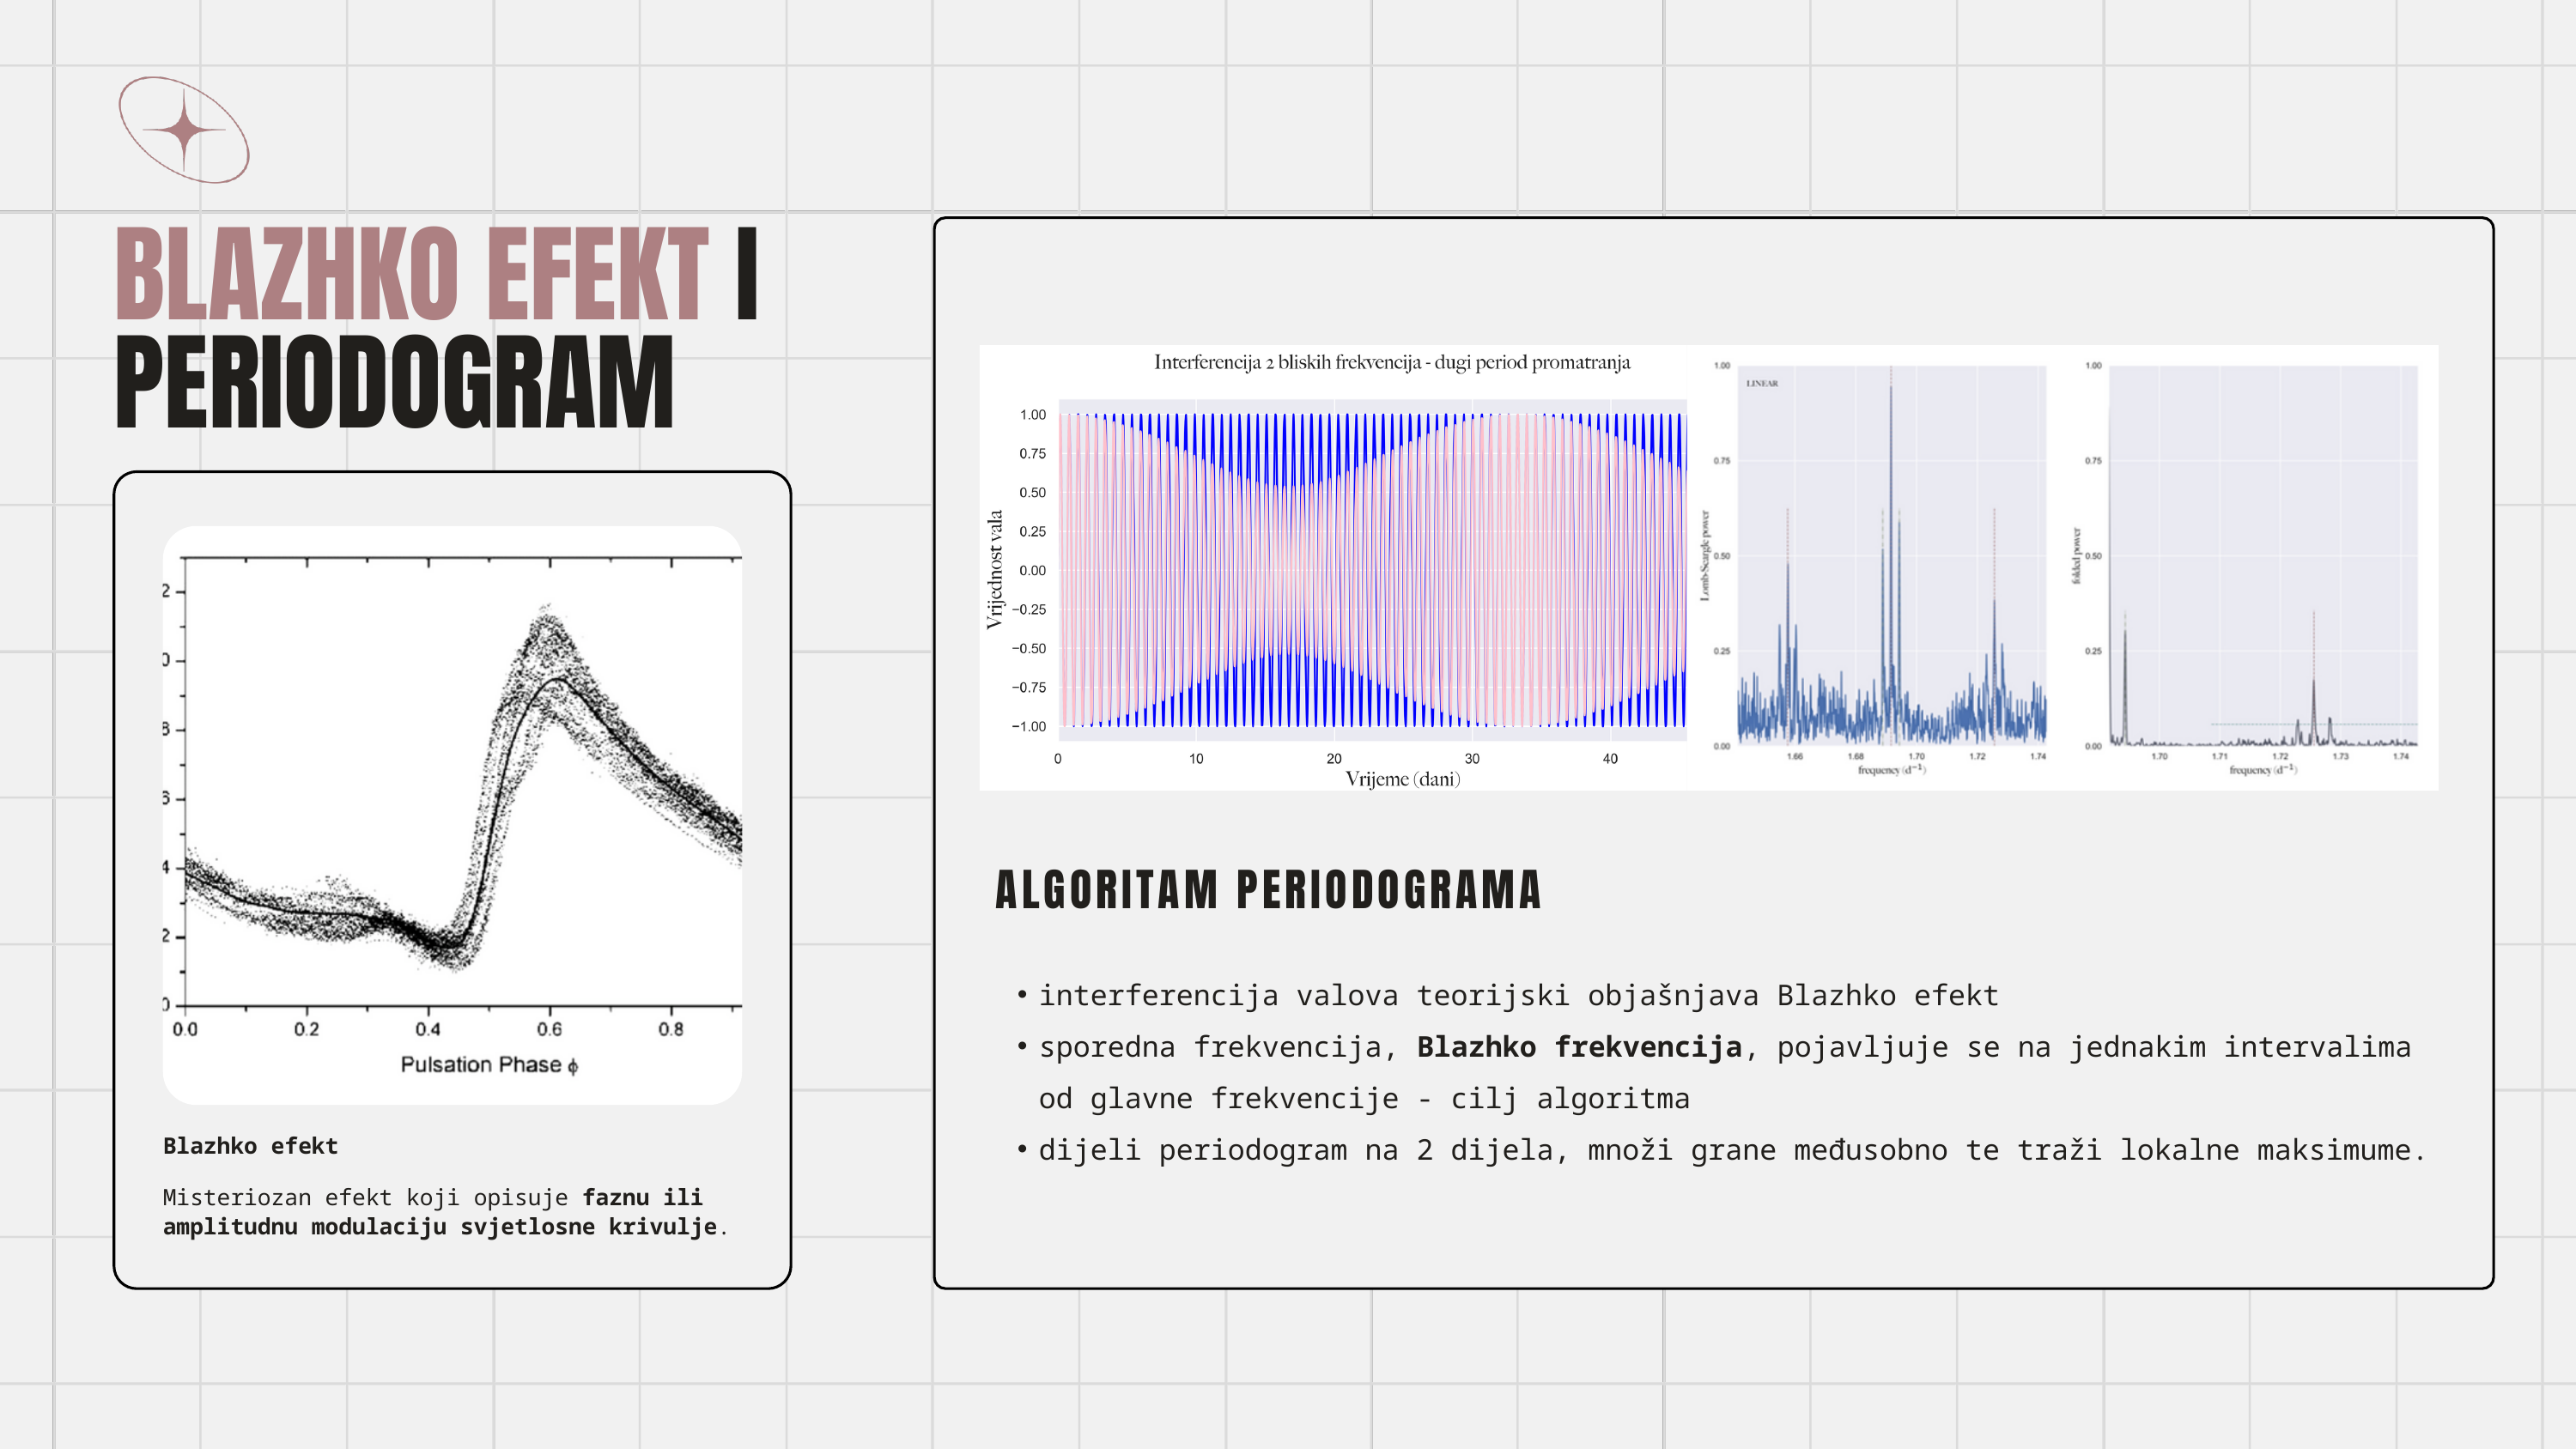

BLAZHKO EFEKT I PERIODOGRAM

ALGORITAM PERIODOGRAMA
interferencija valova teorijski objašnjava Blazhko efekt
sporedna frekvencija, Blazhko frekvencija, pojavljuje se na jednakim intervalima od glavne frekvencije - cilj algoritma
dijeli periodogram na 2 dijela, množi grane međusobno te traži lokalne maksimume.
Blazhko efekt
Misteriozan efekt koji opisuje faznu ili amplitudnu modulaciju svjetlosne krivulje.